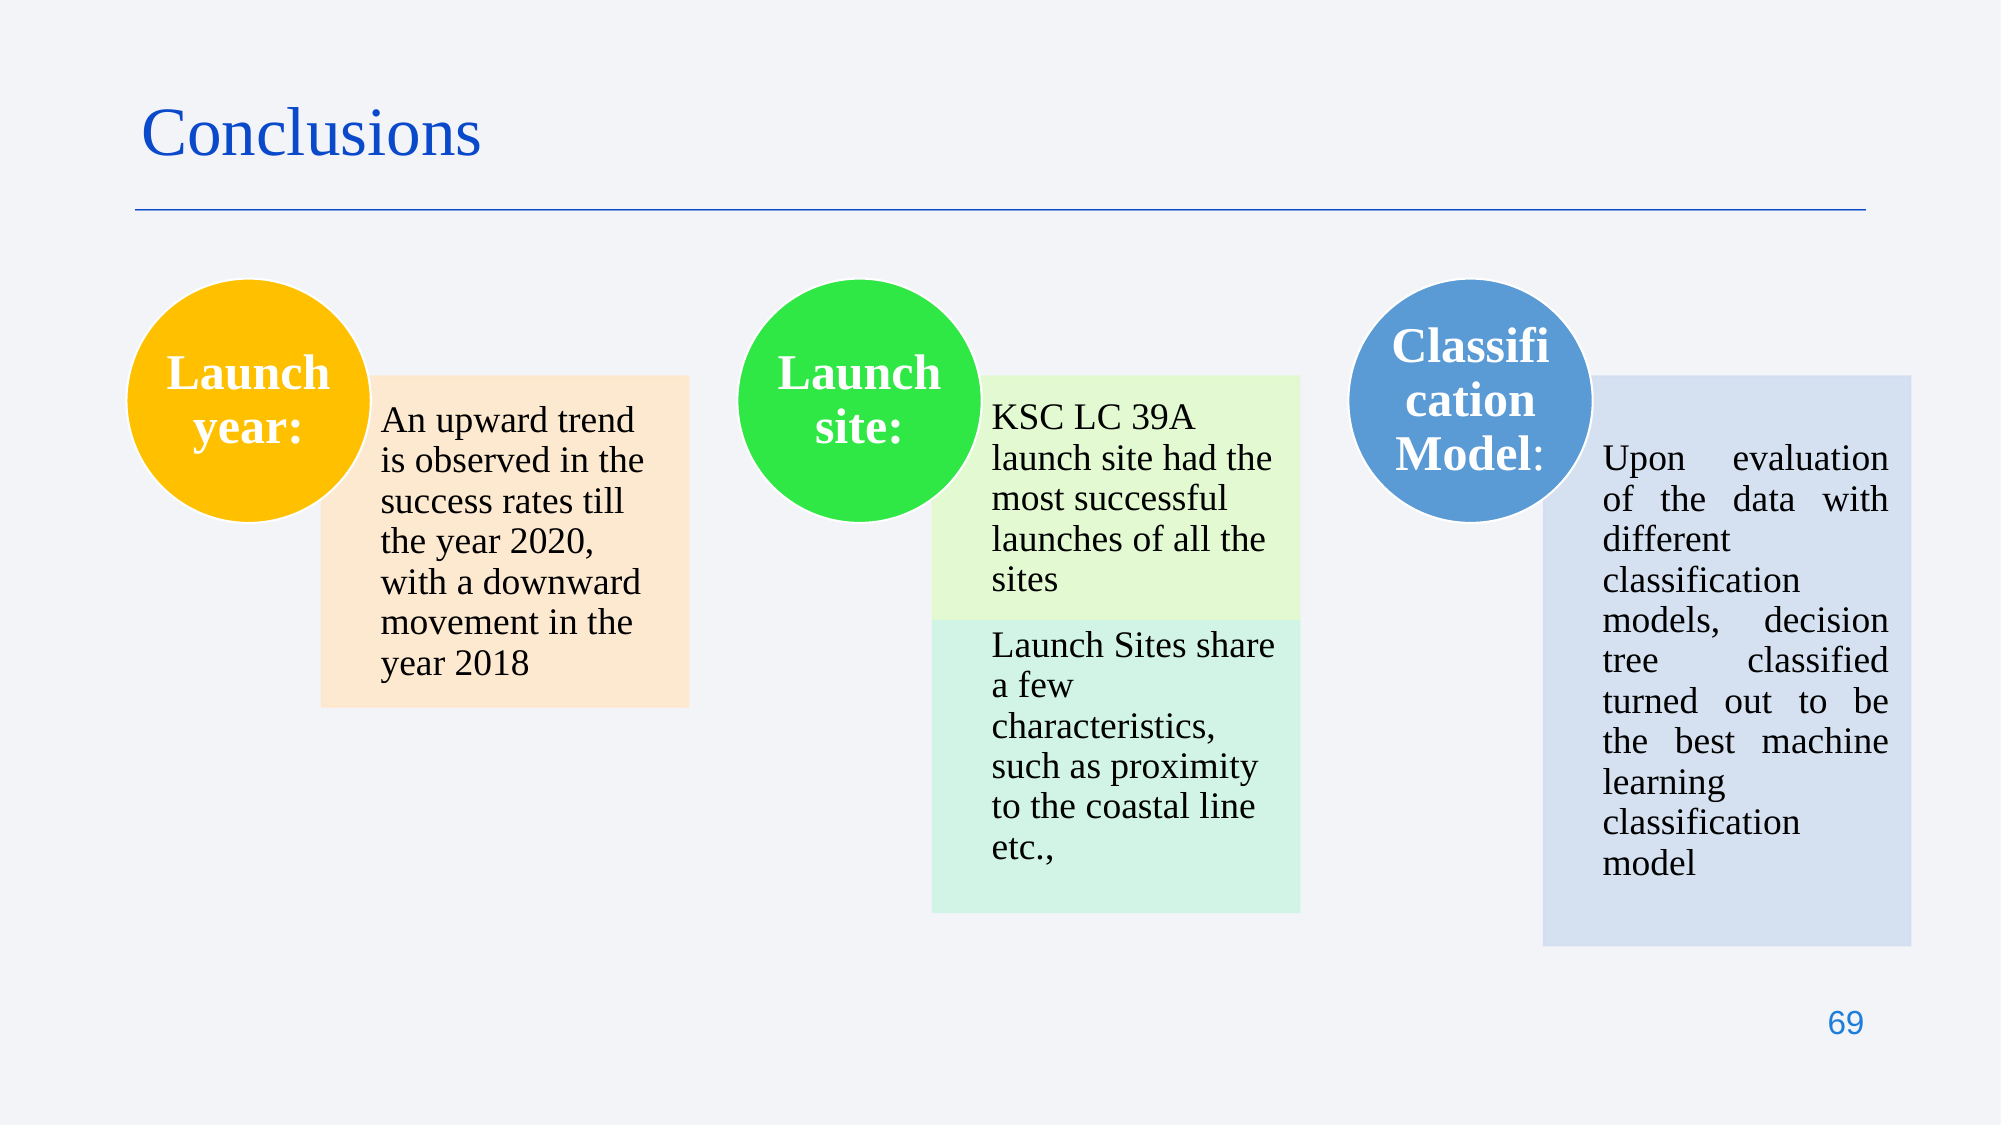

Conclusions
An upward trend is observed in the success rates till the year 2020, with a downward movement in the year 2018
Launch year:
KSC LC 39A launch site had the most successful launches of all the sites
Launch Sites share a few characteristics, such as proximity to the coastal line etc.,
Launch site:
Upon evaluation of the data with different classification models, decision tree classified turned out to be the best machine learning classification model
Classification Model:
69